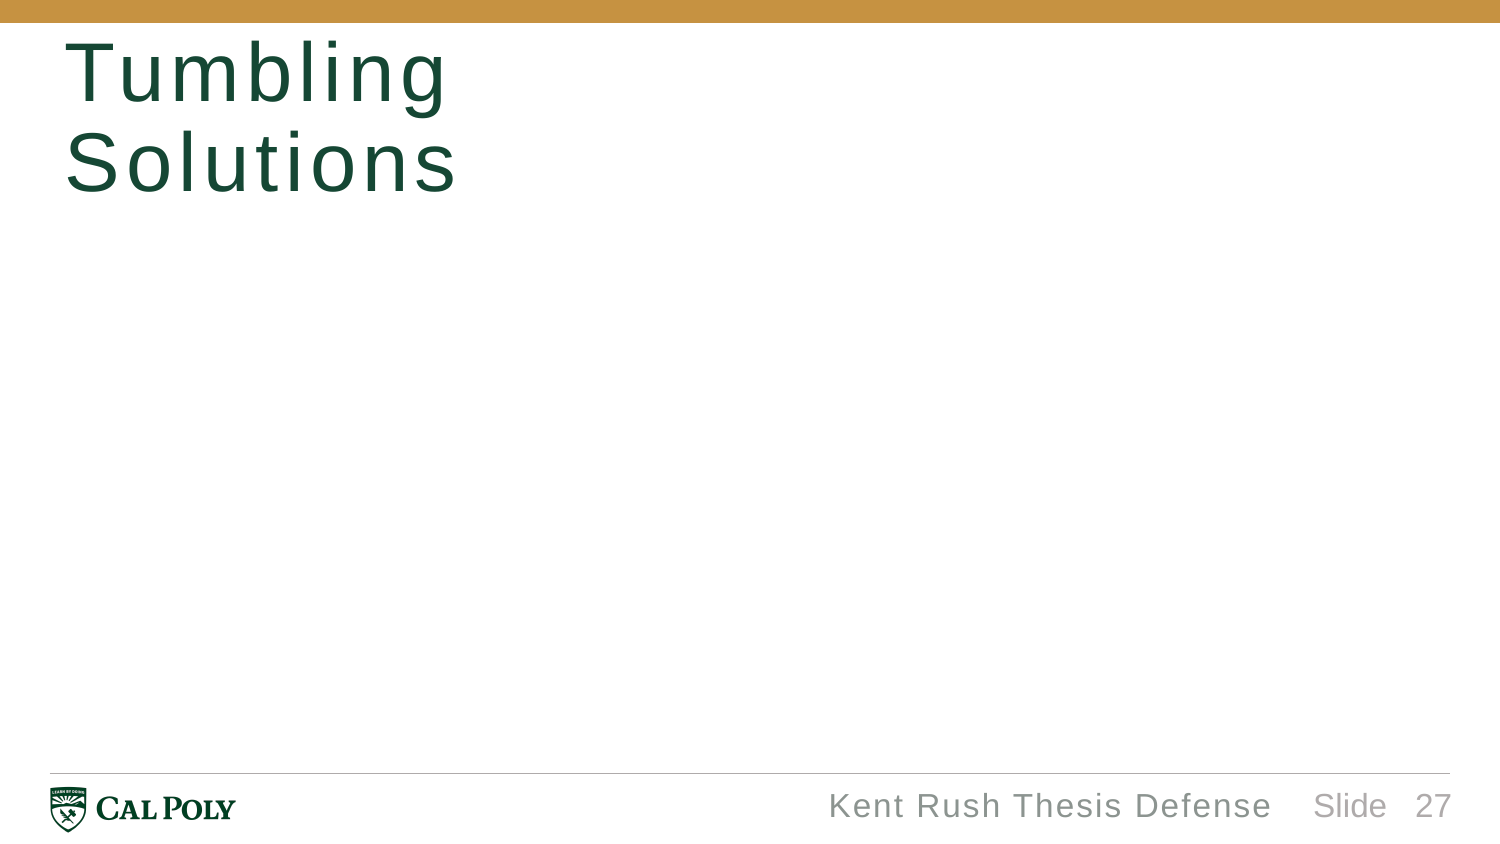

# Tumbling Solutions

Kent Rush Thesis Defense
Slide   27